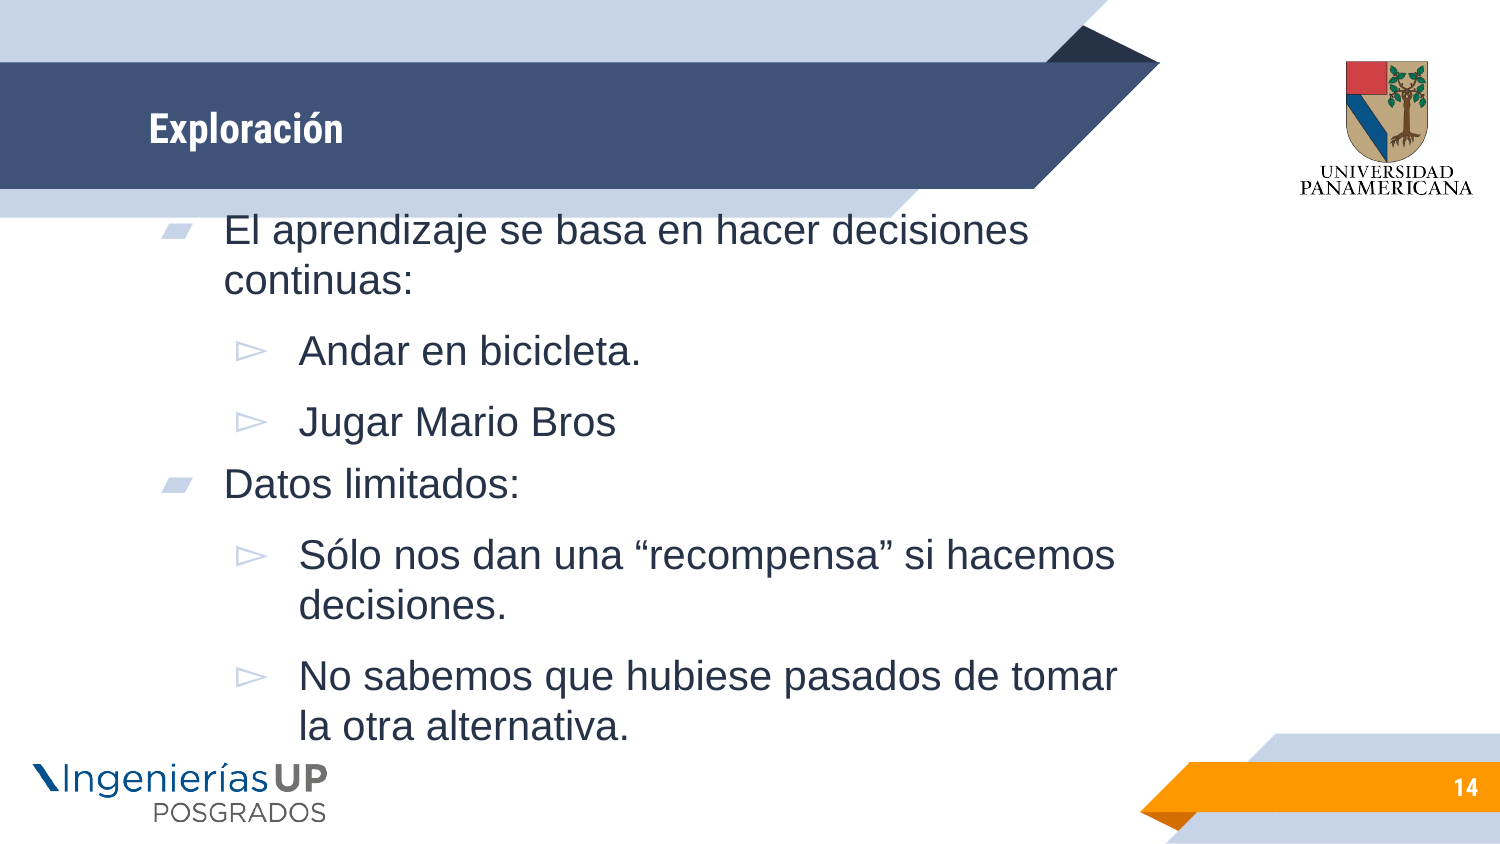

# Exploración
El aprendizaje se basa en hacer decisiones continuas:
Andar en bicicleta.
Jugar Mario Bros
Datos limitados:
Sólo nos dan una “recompensa” si hacemos decisiones.
No sabemos que hubiese pasados de tomar la otra alternativa.
14